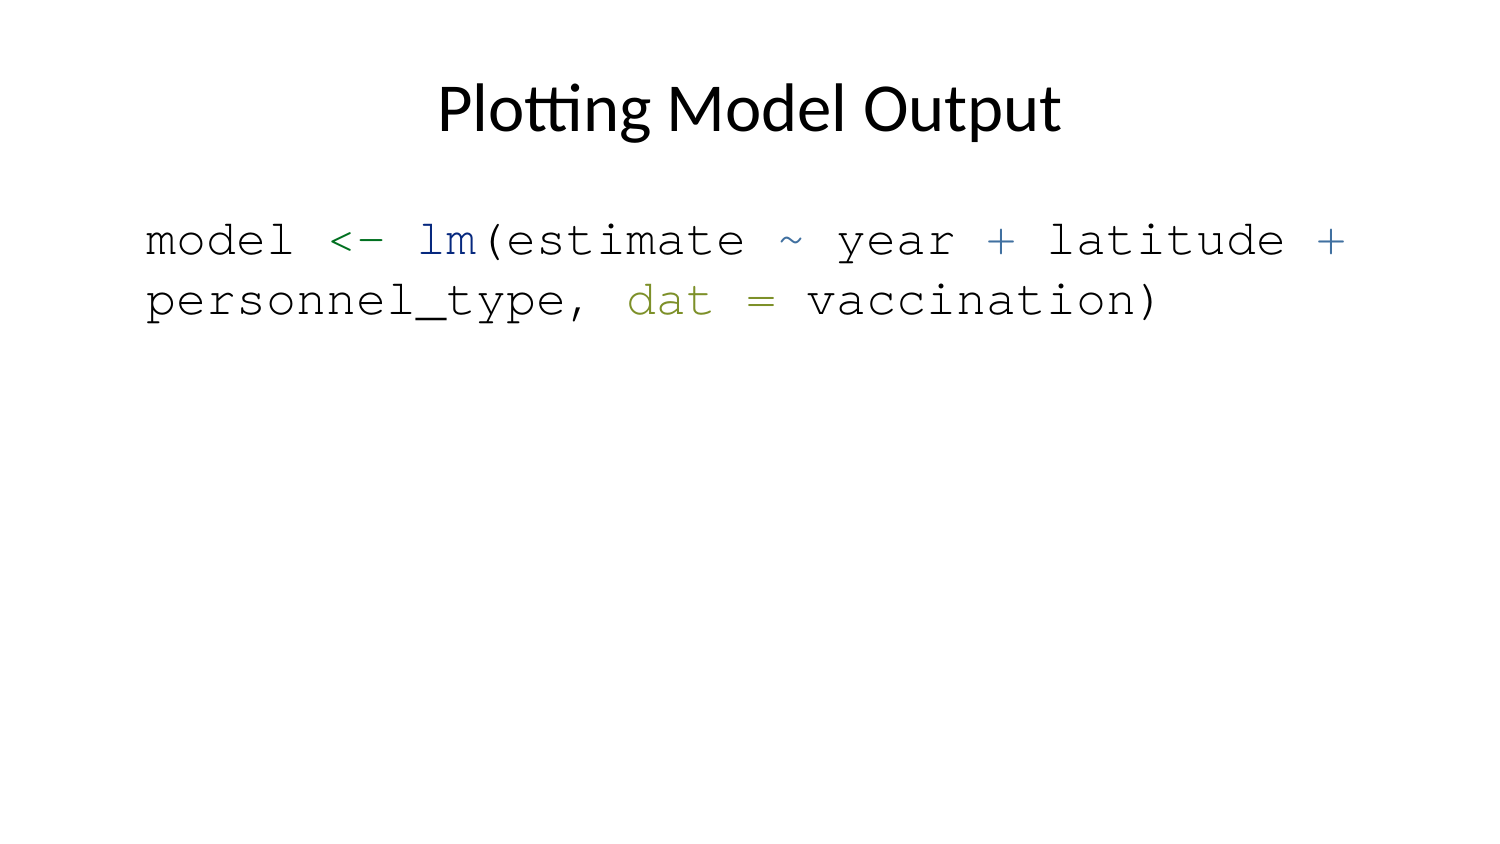

# Plotting Model Output
model <- lm(estimate ~ year + latitude + personnel_type, dat = vaccination)